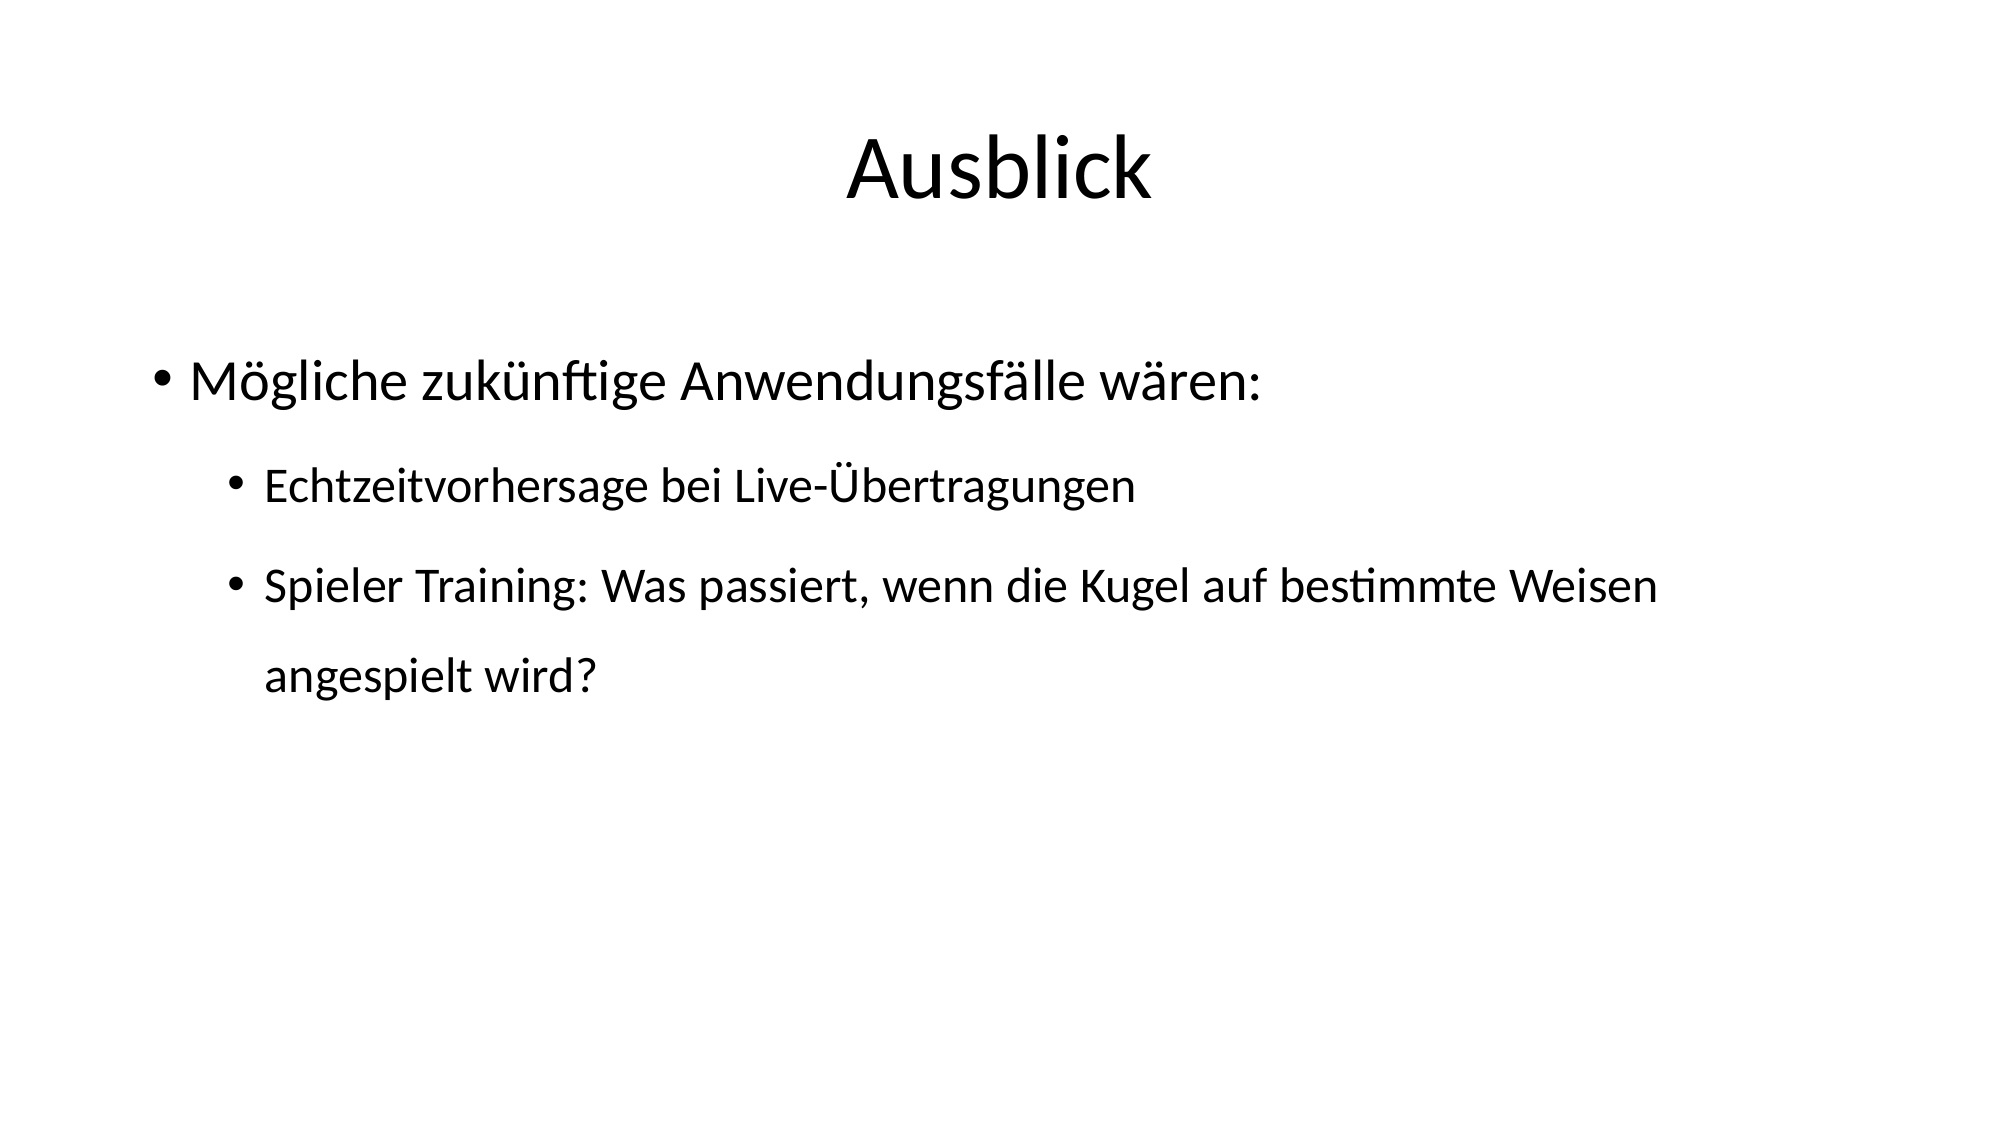

# Ausblick
Mögliche zukünftige Anwendungsfälle wären:
Echtzeitvorhersage bei Live-Übertragungen
Spieler Training: Was passiert, wenn die Kugel auf bestimmte Weisen angespielt wird?